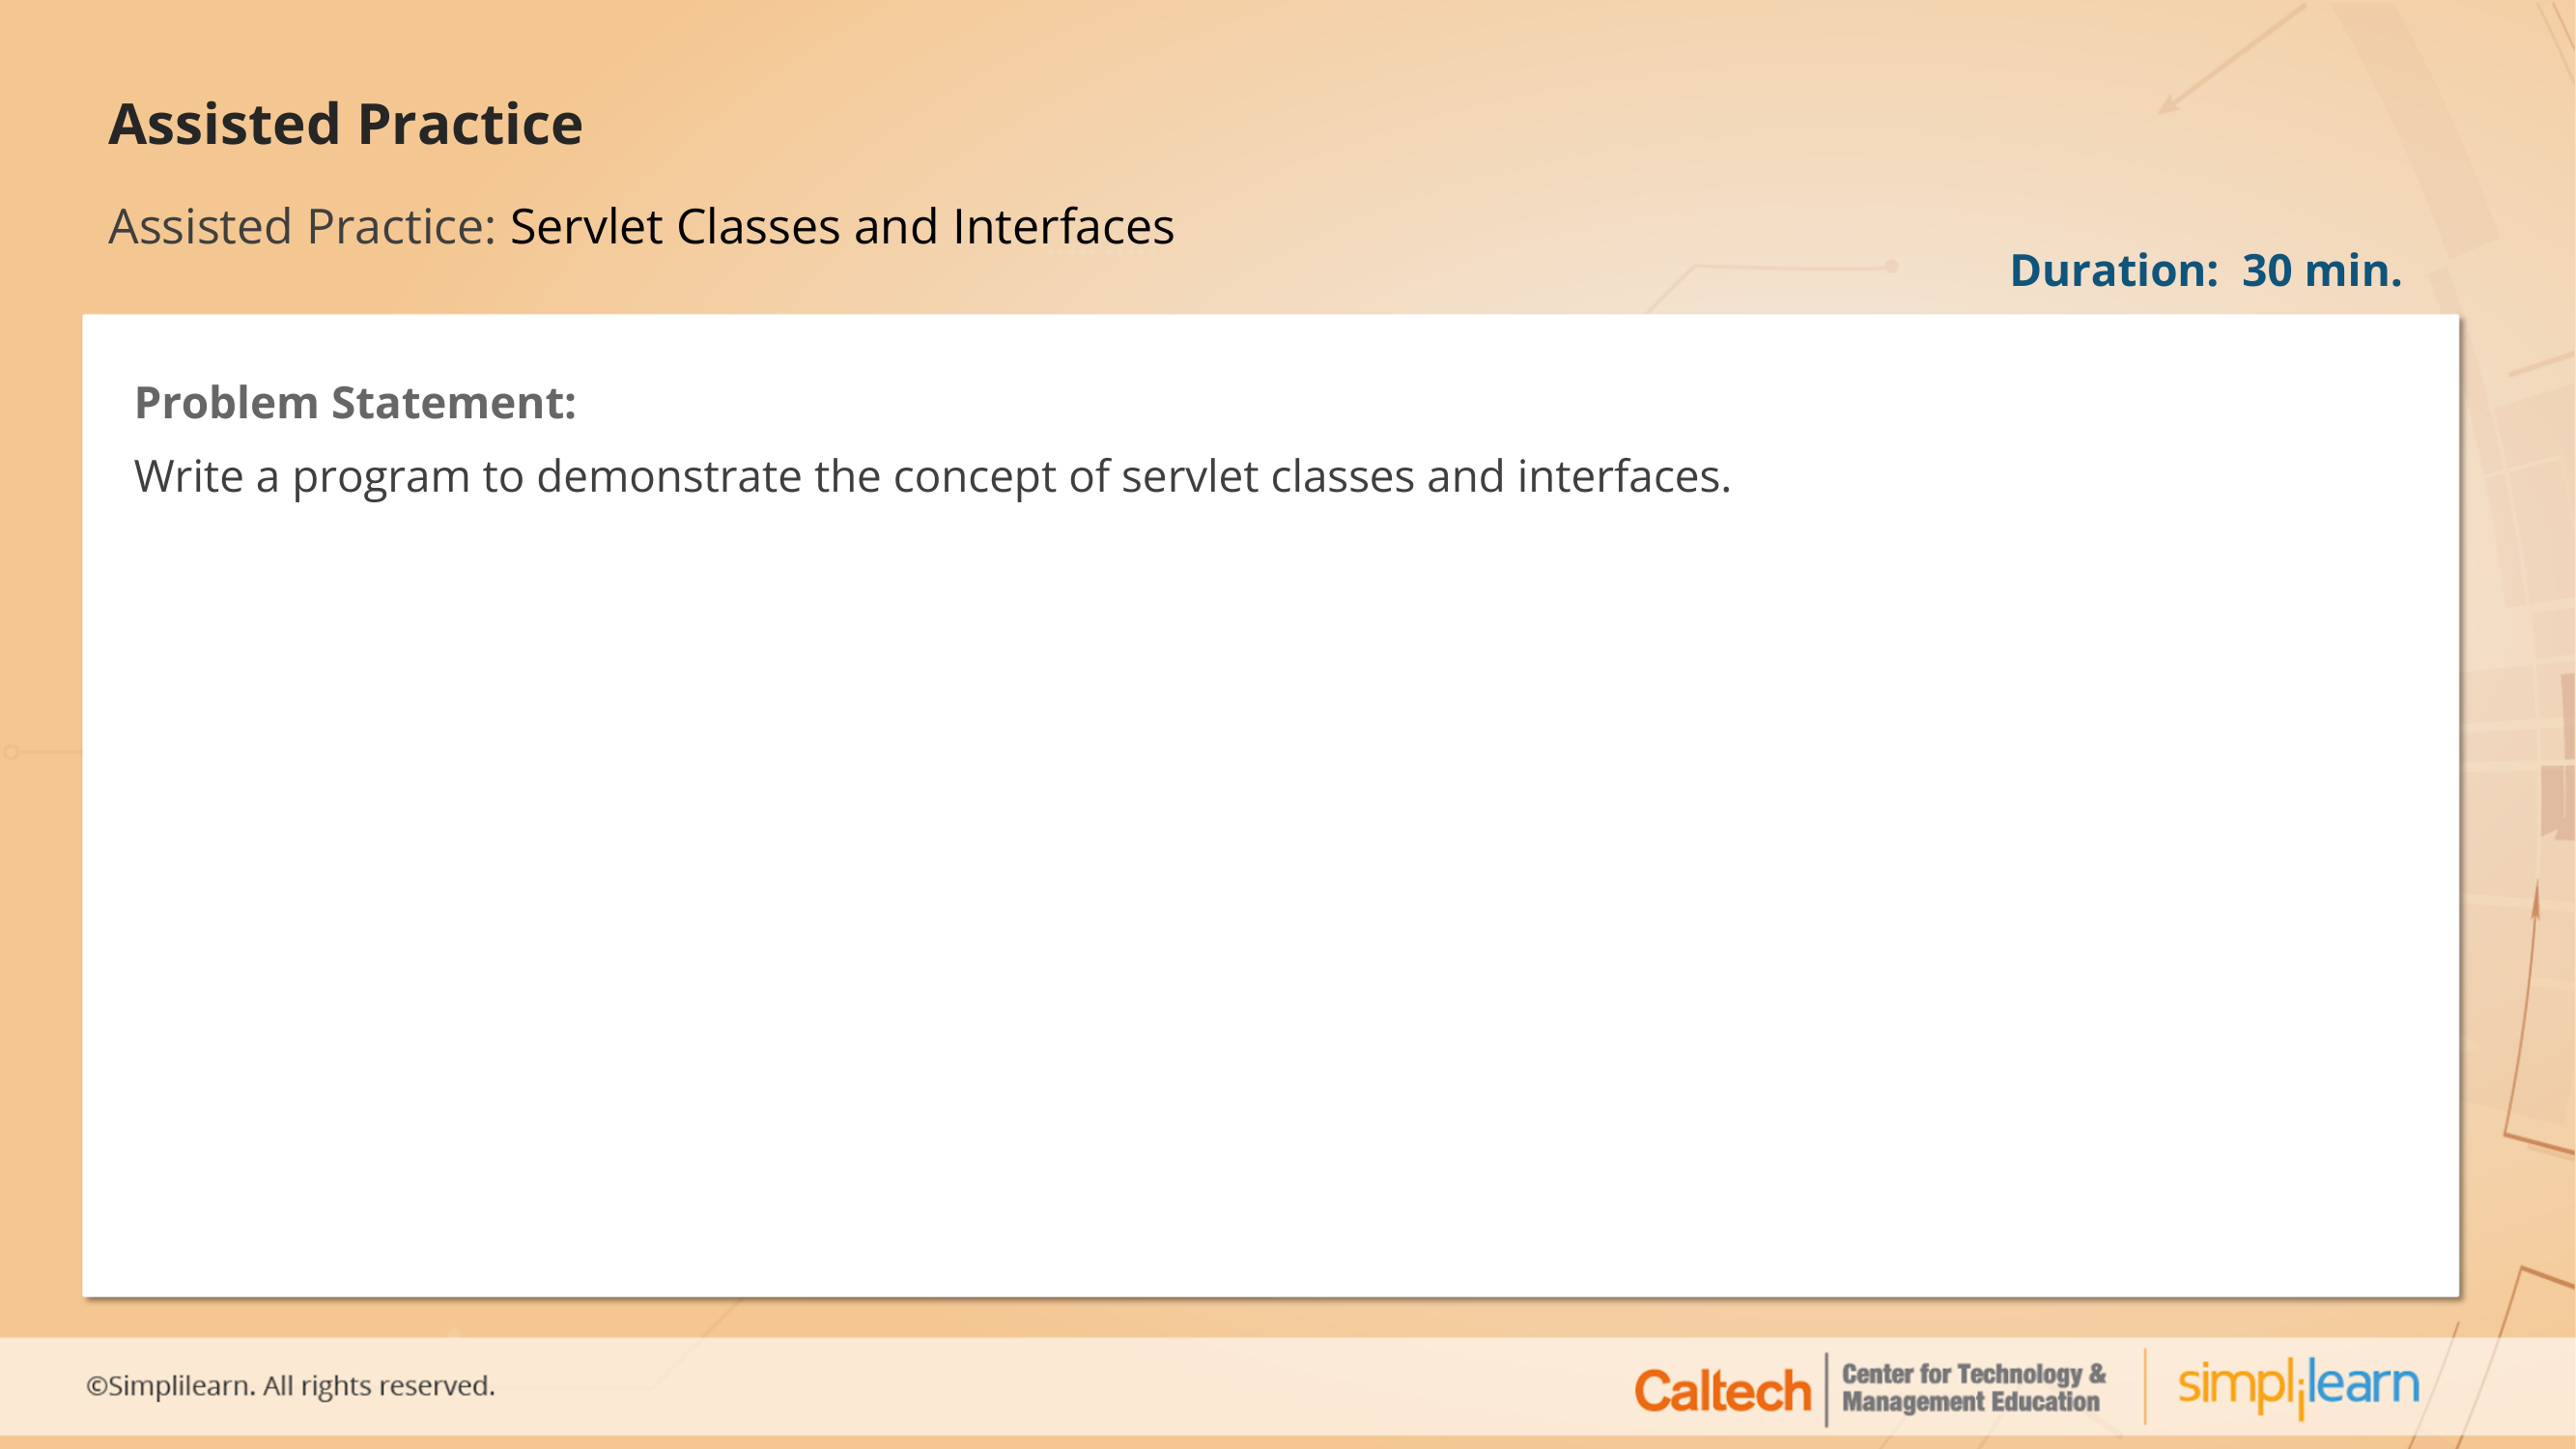

# Assisted Practice: Servlet Classes and Interfaces
Duration:  30 min.
Problem Statement:
Write a program to demonstrate the concept of servlet classes and interfaces.